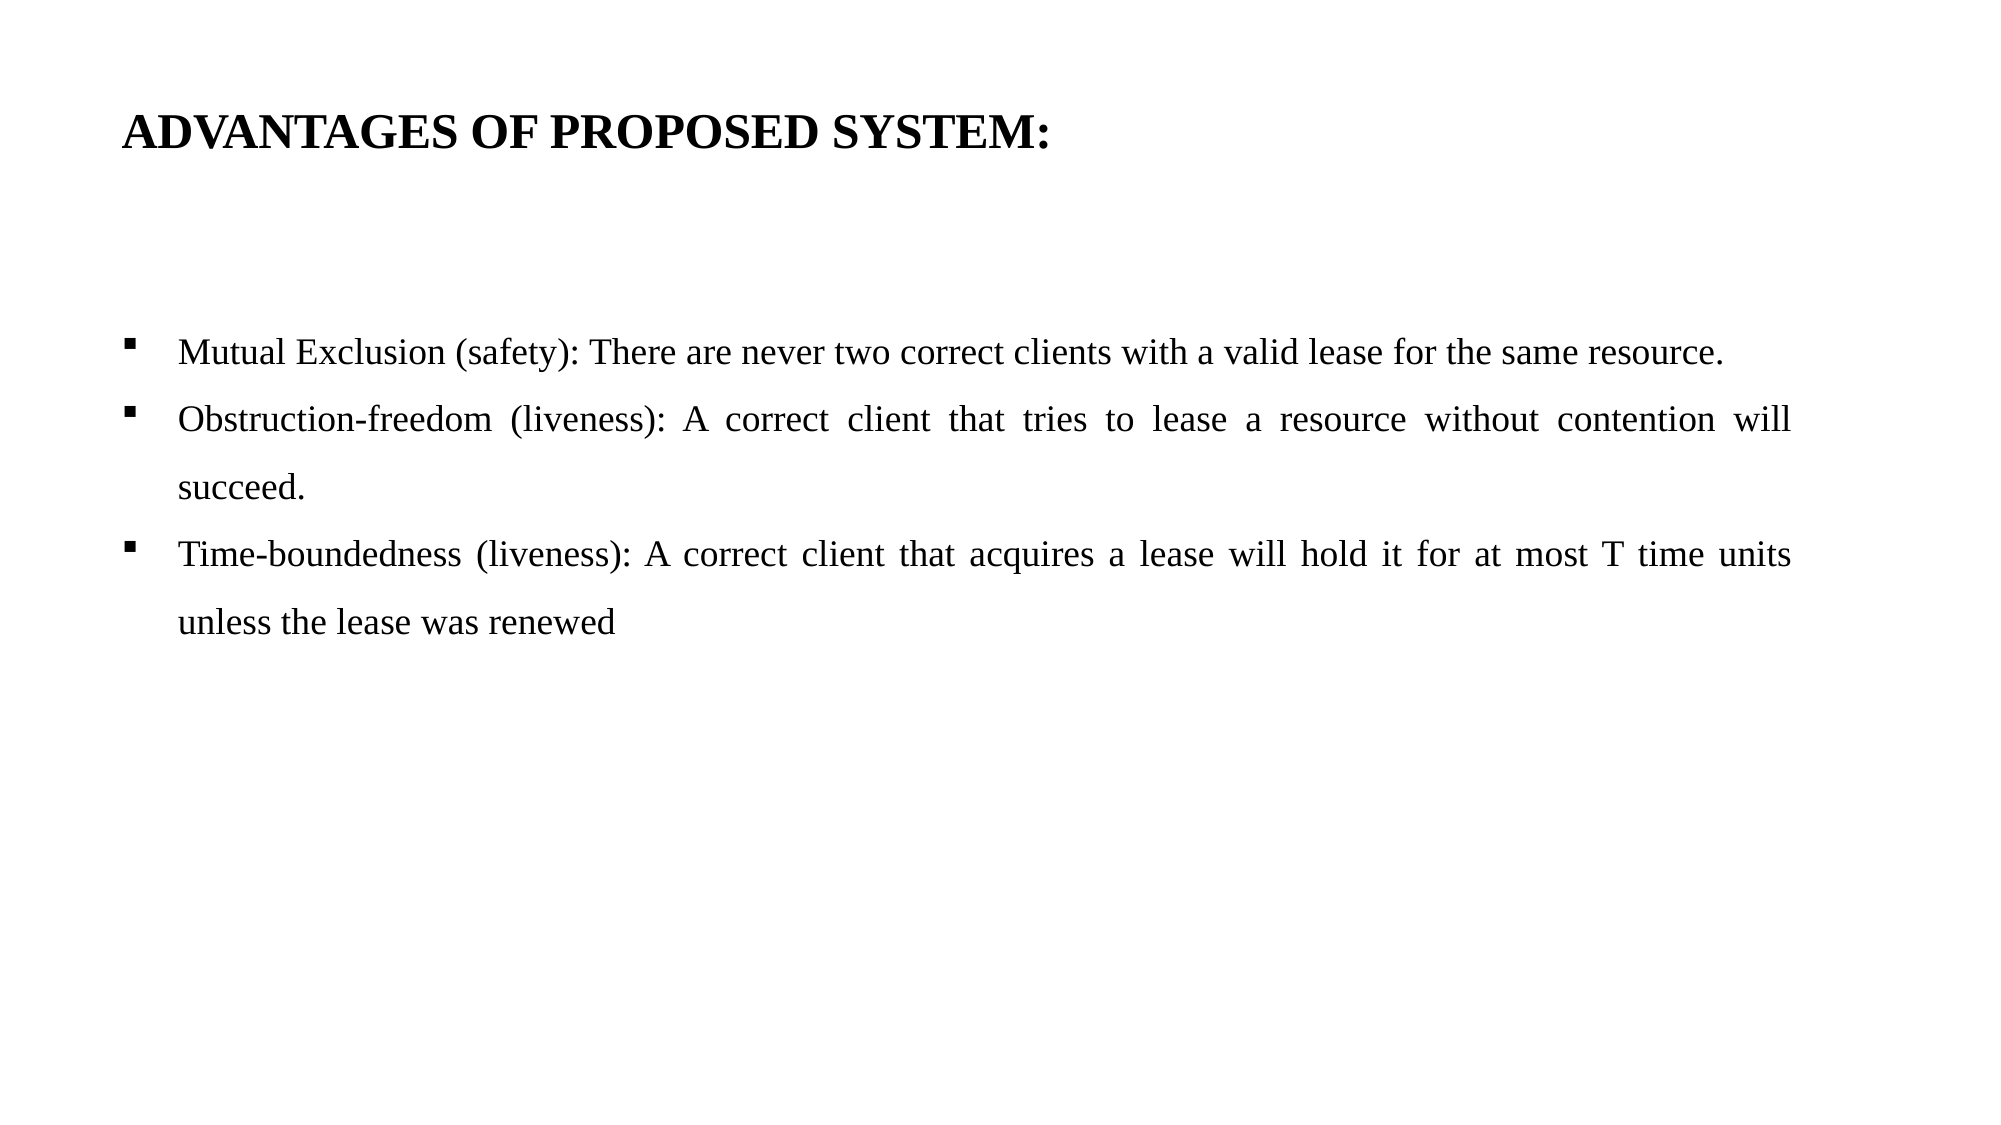

ADVANTAGES OF PROPOSED SYSTEM:

Mutual Exclusion (safety): There are never two correct clients with a valid lease for the same resource.
Obstruction-freedom (liveness): A correct client that tries to lease a resource without contention will succeed.
Time-boundedness (liveness): A correct client that acquires a lease will hold it for at most T time units unless the lease was renewed